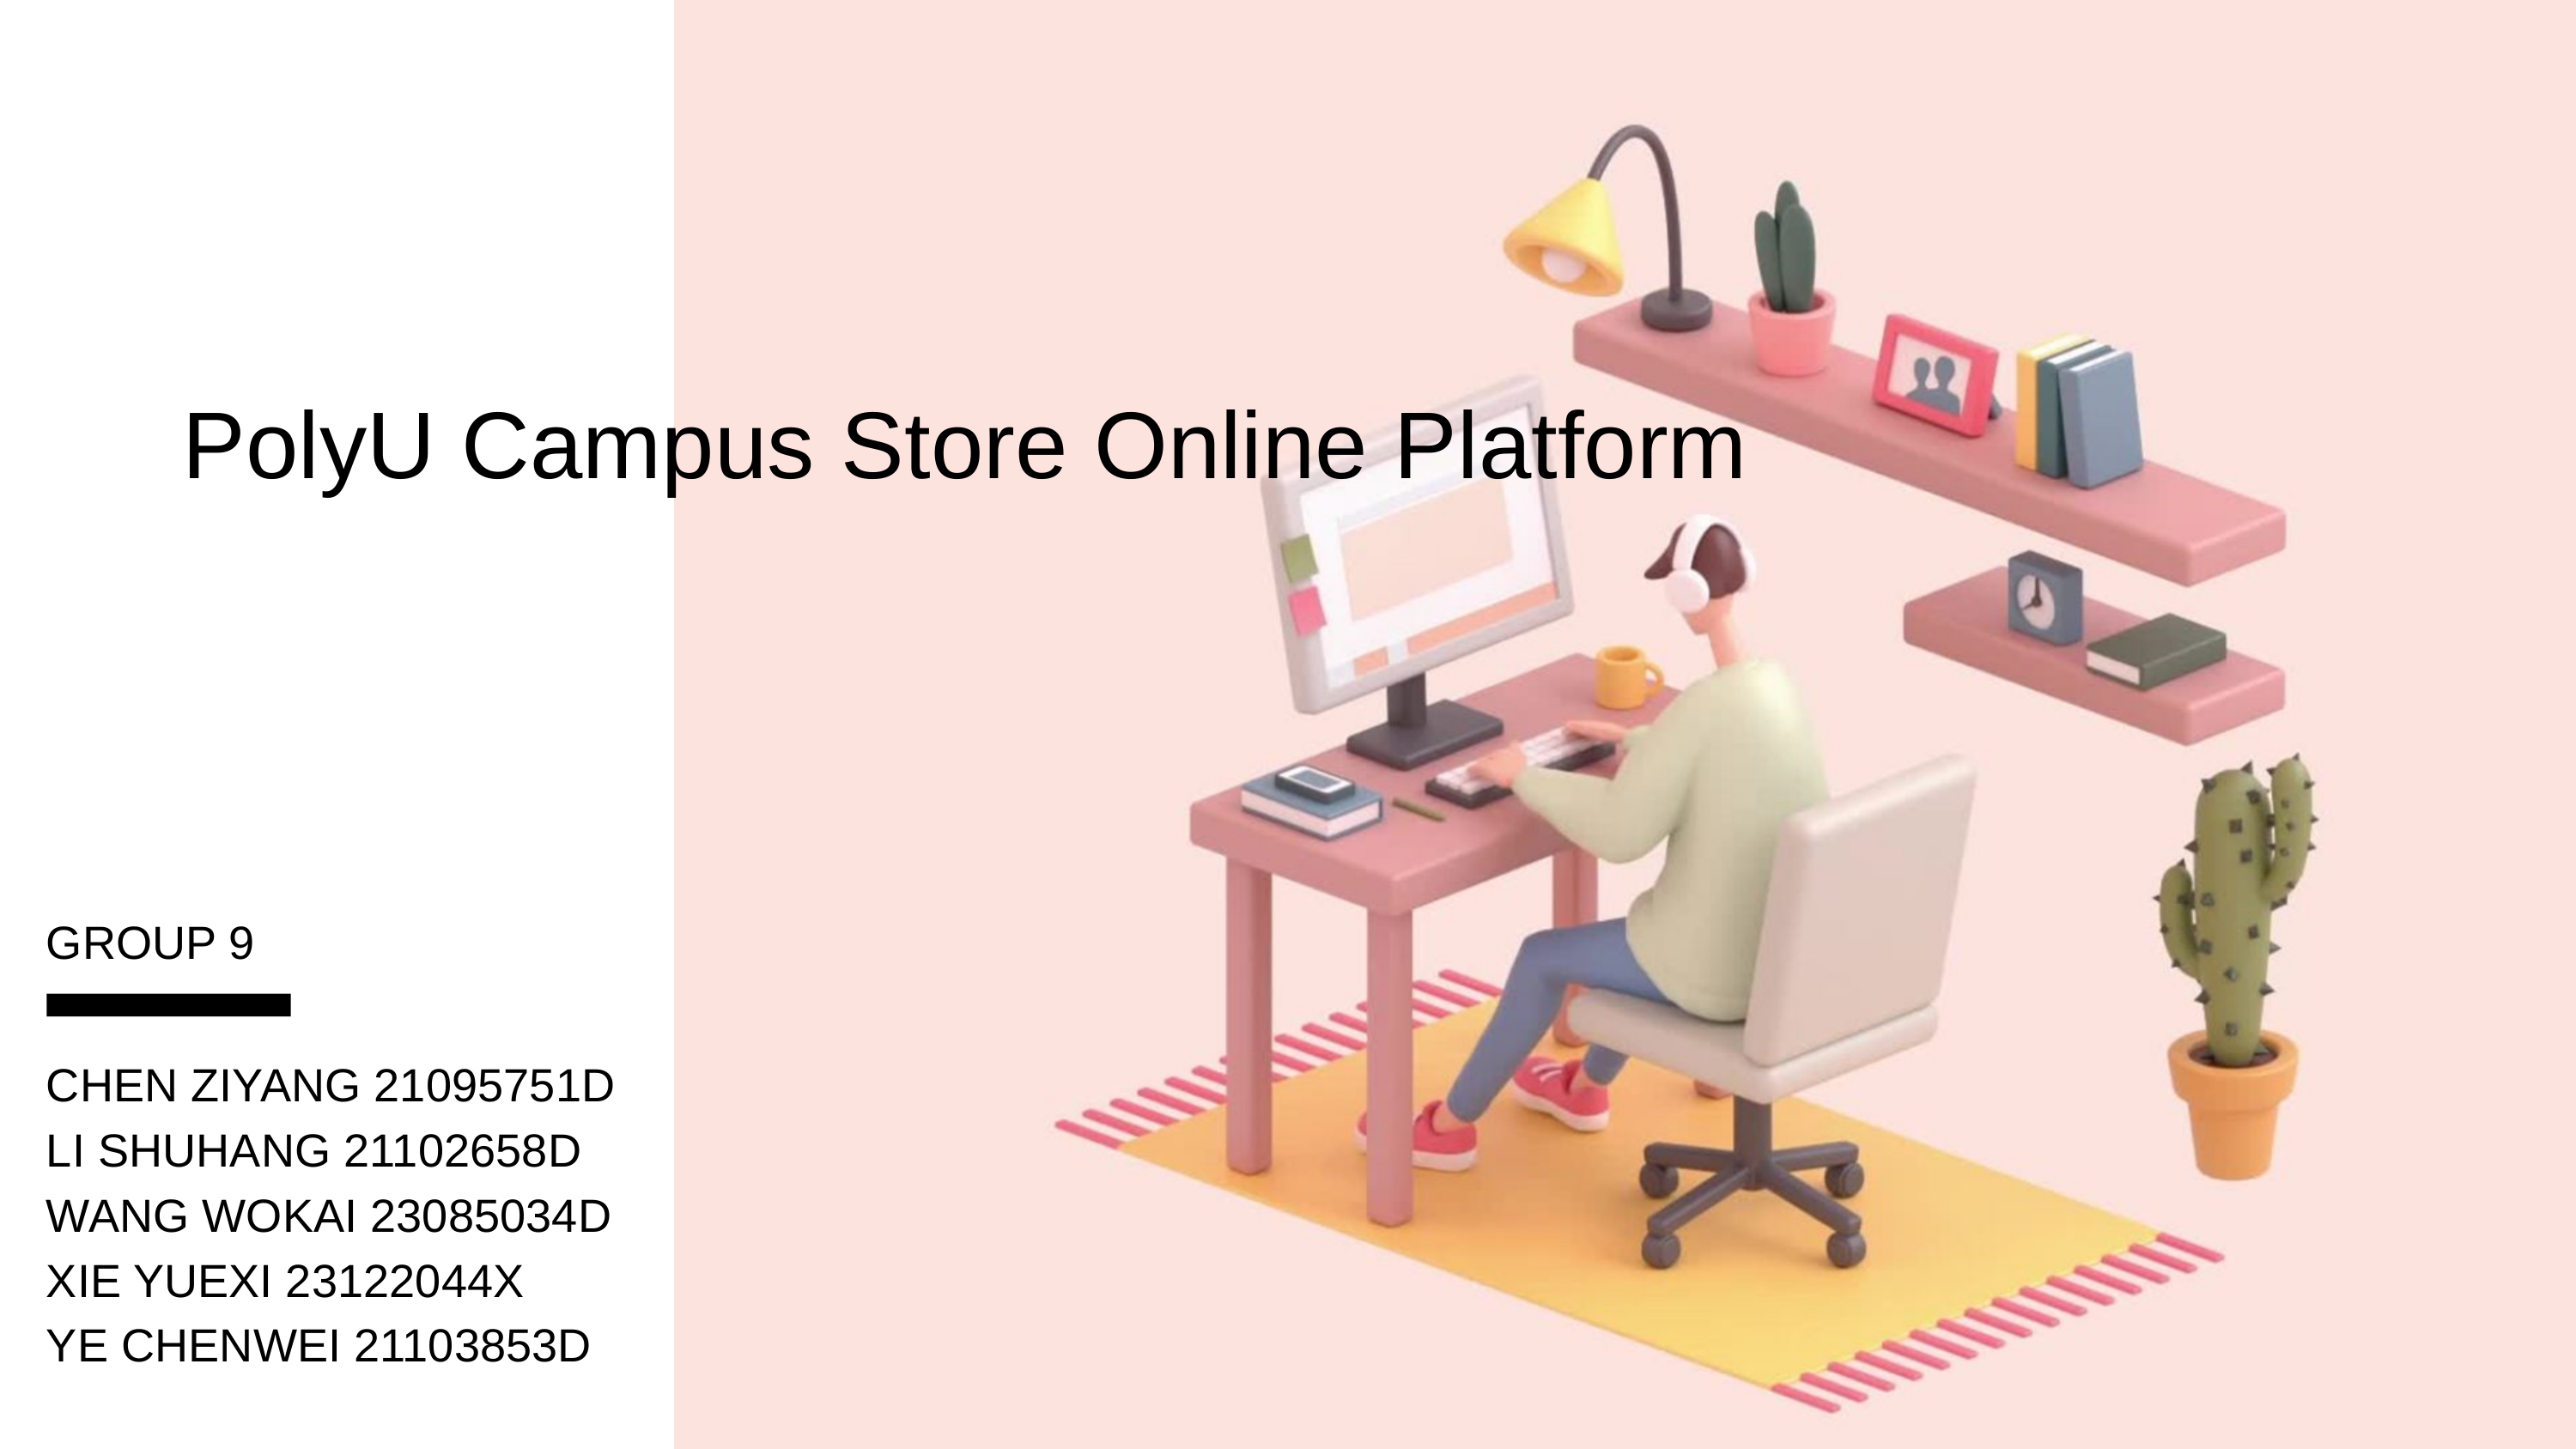

PolyU Campus Store Online Platform
GROUP 9

CHEN ZIYANG 21095751D
LI SHUHANG 21102658D
WANG WOKAI 23085034D
XIE YUEXI 23122044X
YE CHENWEI 21103853D